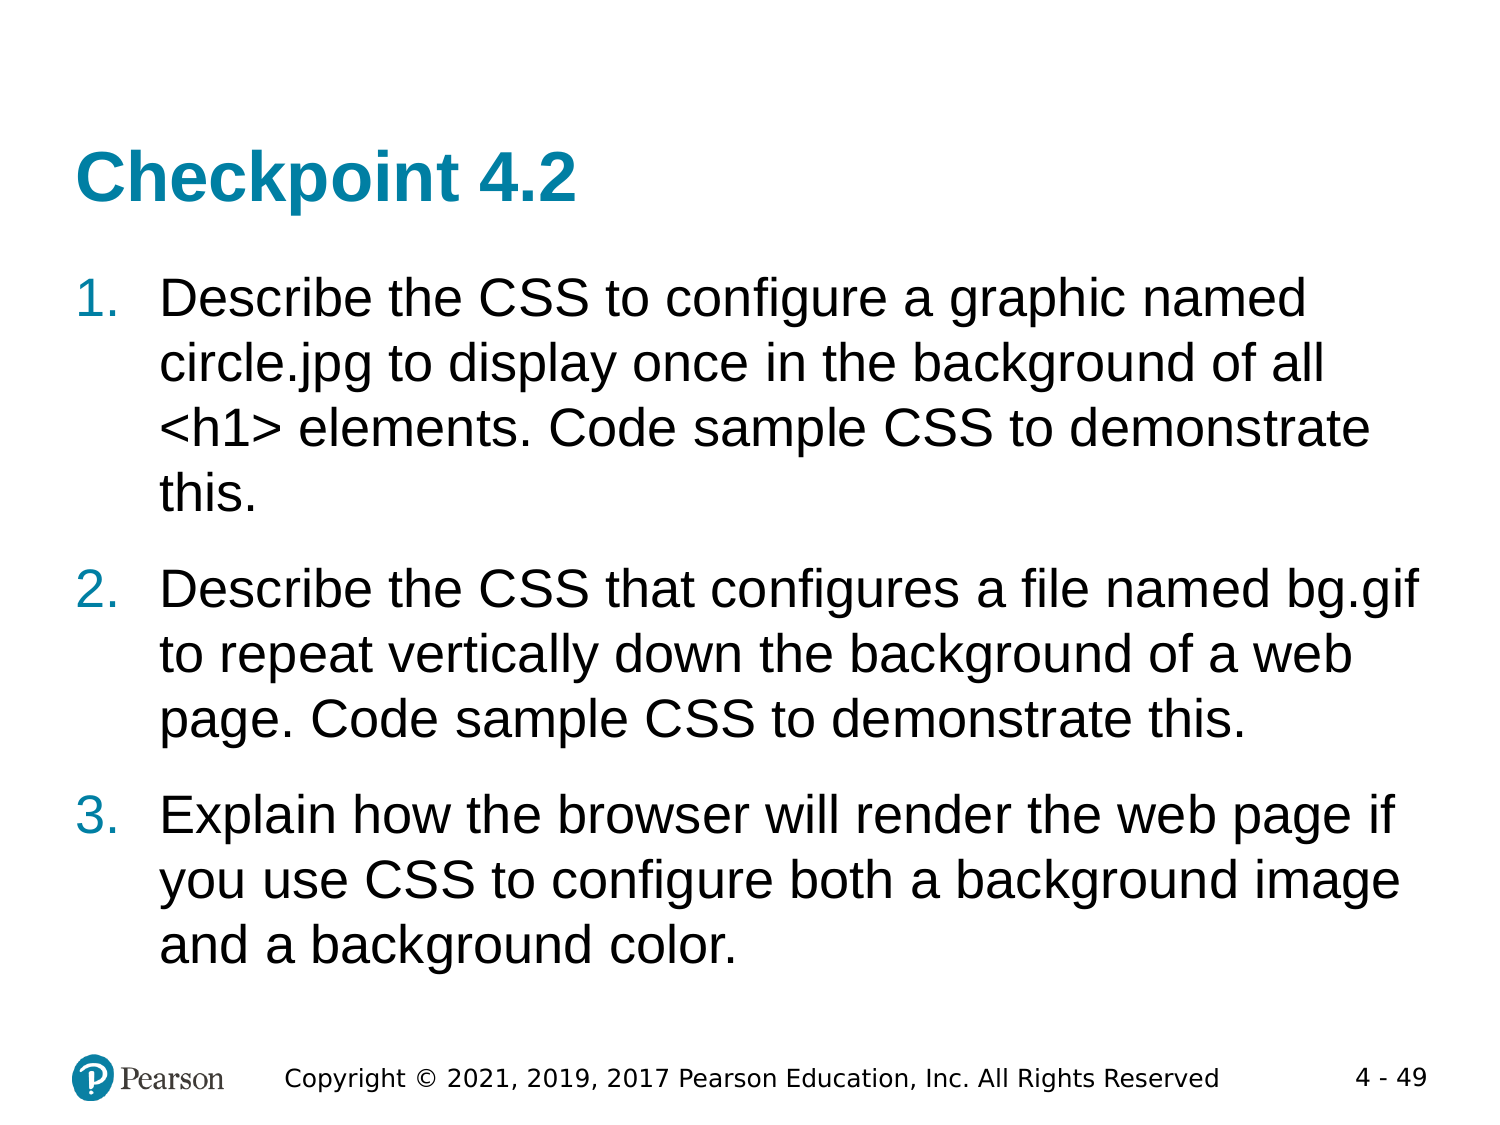

# Checkpoint 4.2
Describe the CSS to configure a graphic named circle.jpg to display once in the background of all <h1> elements. Code sample CSS to demonstrate this.
Describe the CSS that configures a file named bg.gif to repeat vertically down the background of a web page. Code sample CSS to demonstrate this.
Explain how the browser will render the web page if you use CSS to configure both a background image and a background color.